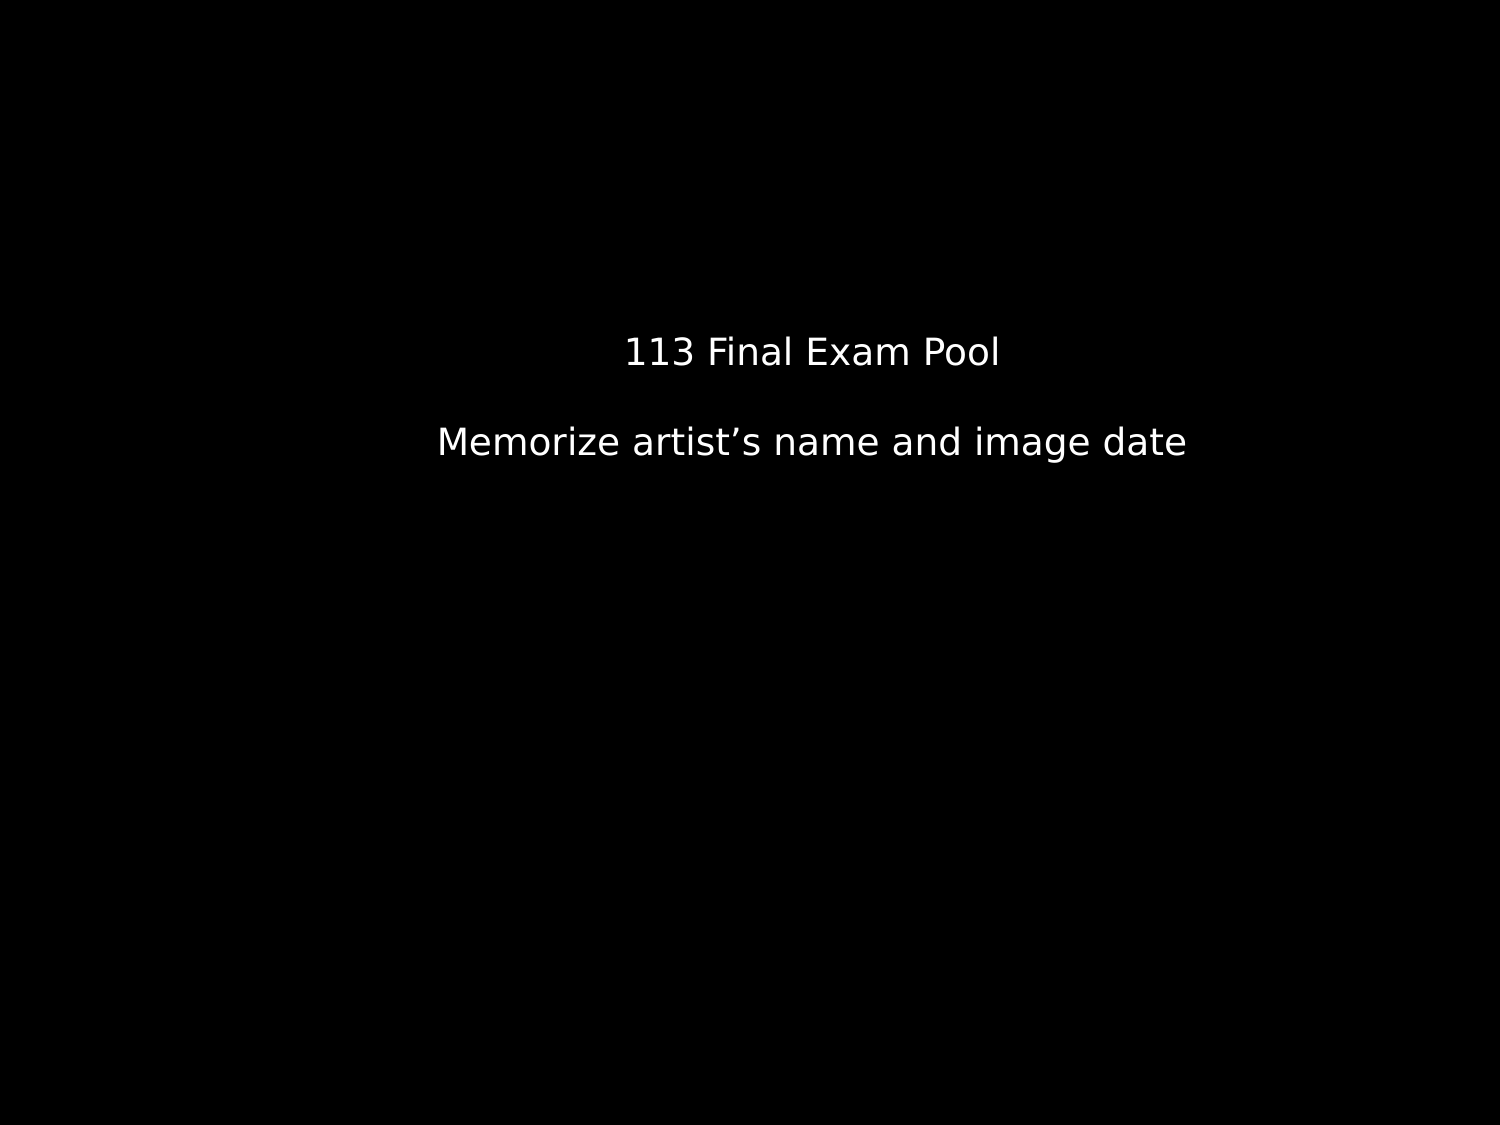

# 113 Final Exam Pool Memorize artist’s name and image date